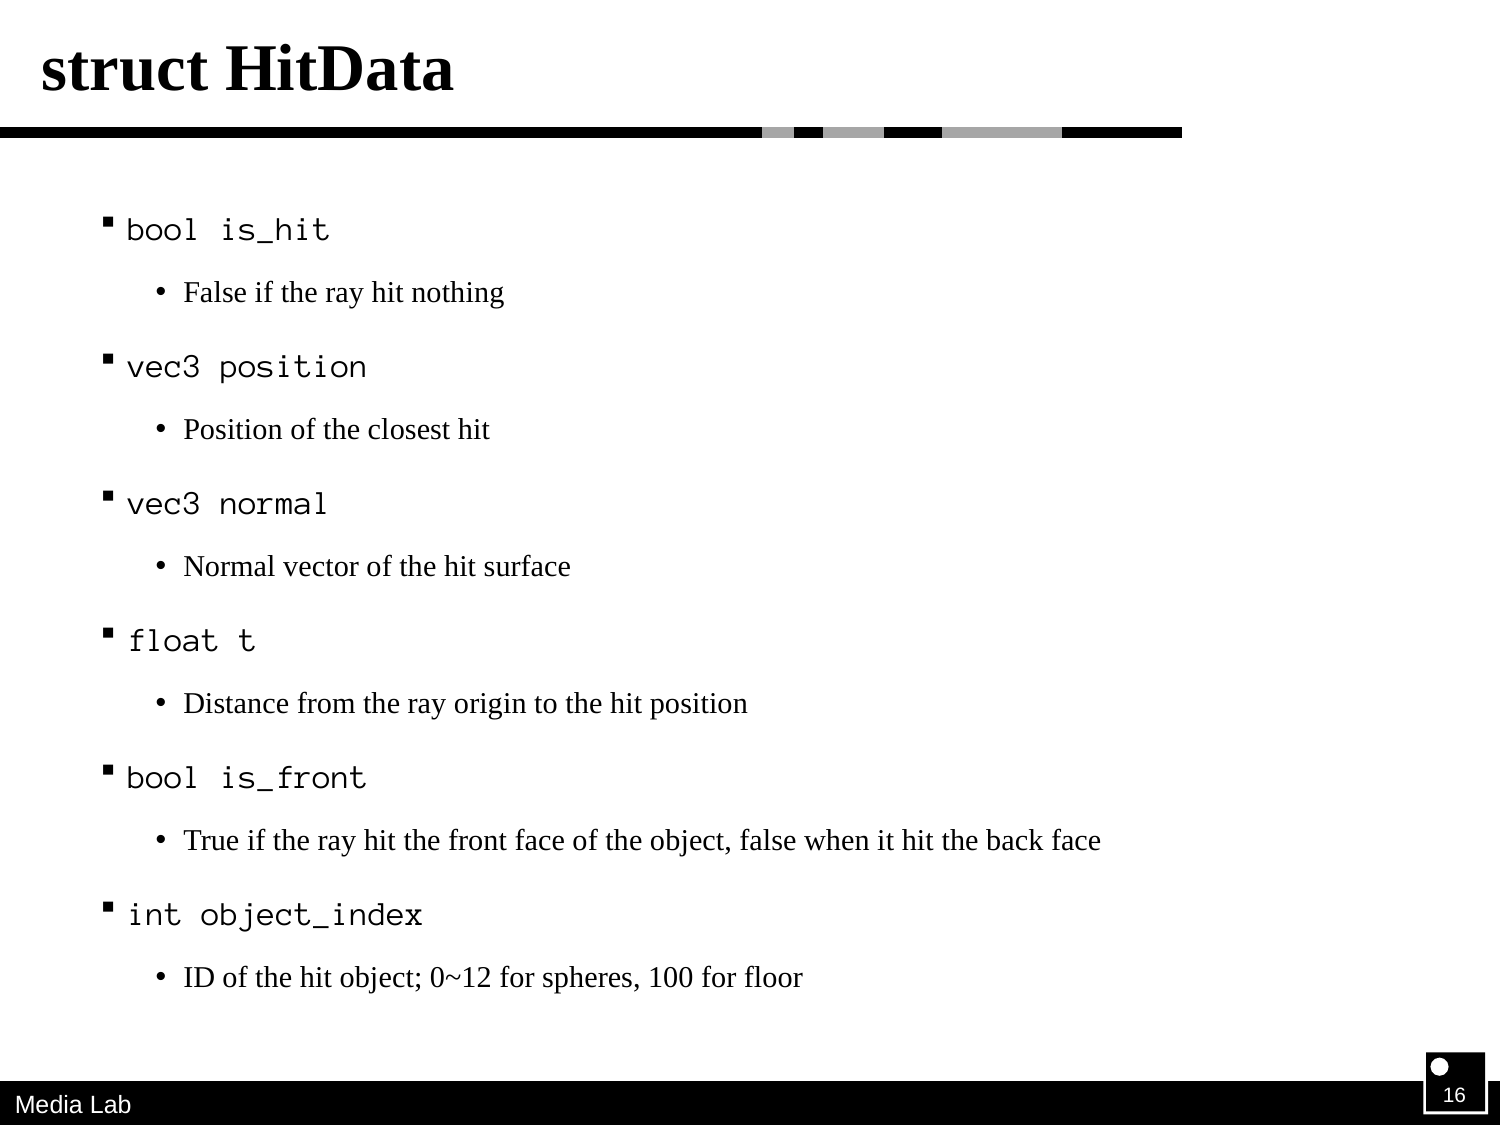

# struct HitData
bool is_hit
False if the ray hit nothing
vec3 position
Position of the closest hit
vec3 normal
Normal vector of the hit surface
float t
Distance from the ray origin to the hit position
bool is_front
True if the ray hit the front face of the object, false when it hit the back face
int object_index
ID of the hit object; 0~12 for spheres, 100 for floor
16